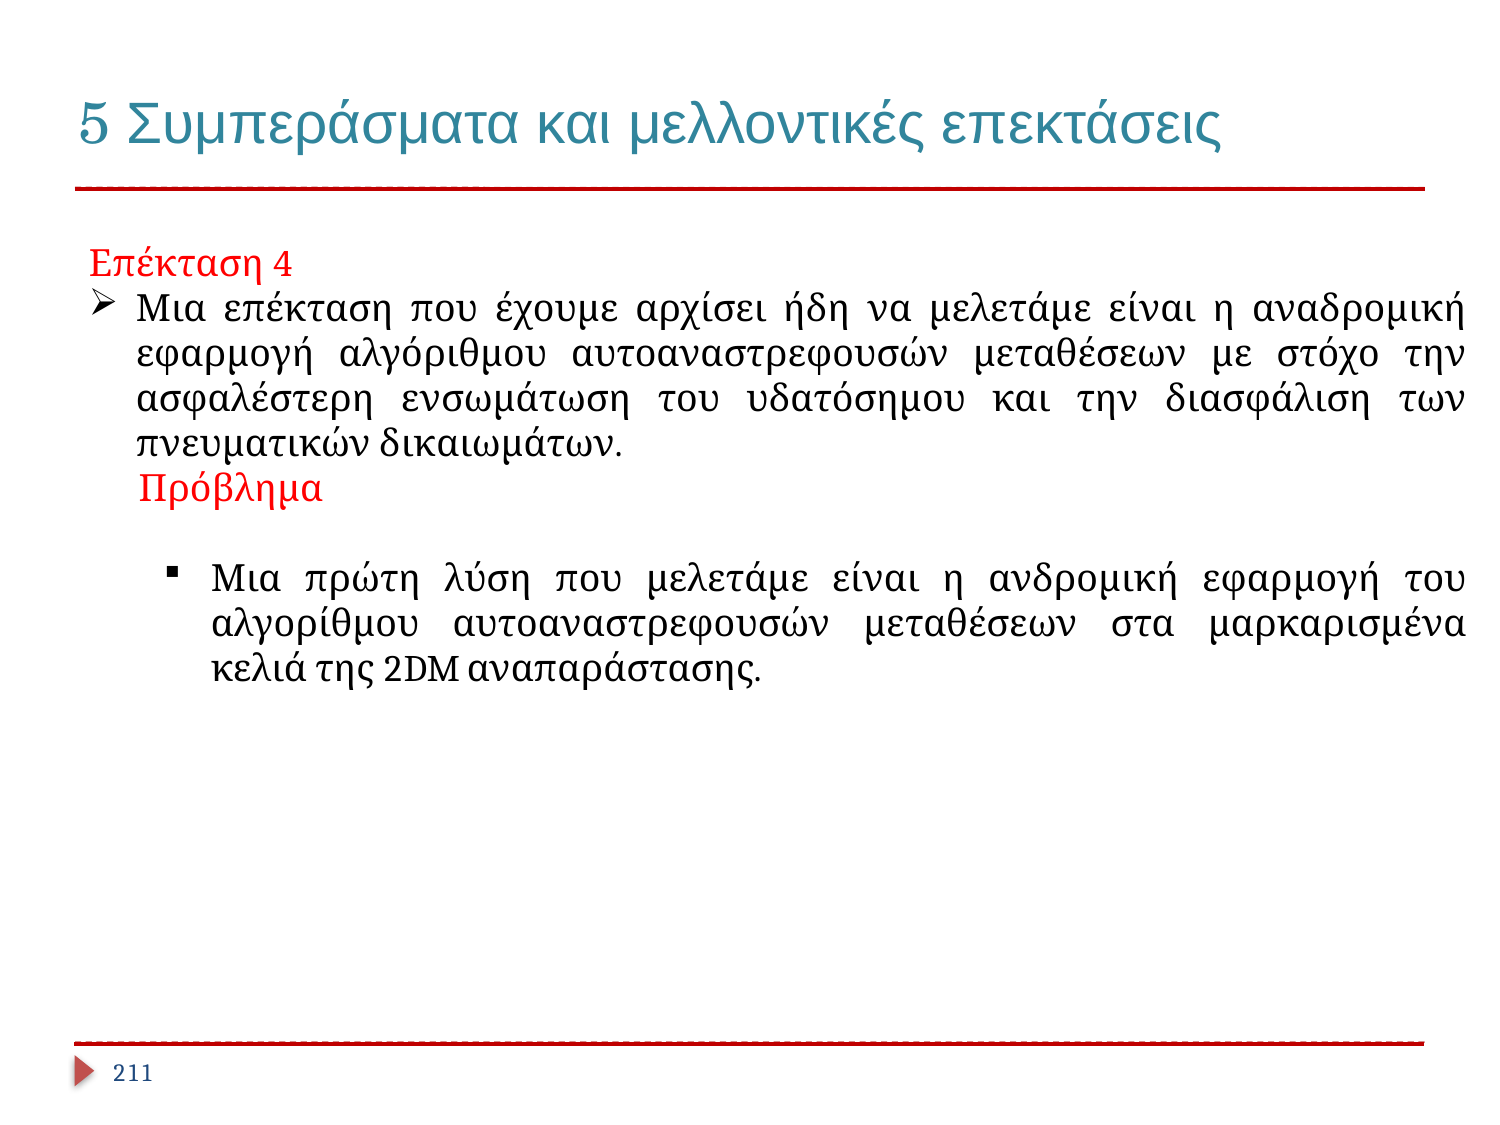

# 5 Συμπεράσματα και μελλοντικές επεκτάσεις
Επέκταση 4
Μια επέκταση που έχουμε αρχίσει ήδη να μελετάμε είναι η αναδρομική εφαρμογή αλγόριθμου αυτοαναστρεφουσών μεταθέσεων με στόχο την ασφαλέστερη ενσωμάτωση του υδατόσημου και την διασφάλιση των πνευματικών δικαιωμάτων.
      Πρόβλημα

Μια πρώτη λύση που μελετάμε είναι η ανδρομική εφαρμογή του αλγορίθμου αυτοαναστρεφουσών μεταθέσεων στα μαρκαρισμένα κελιά της 2DM αναπαράστασης.
211